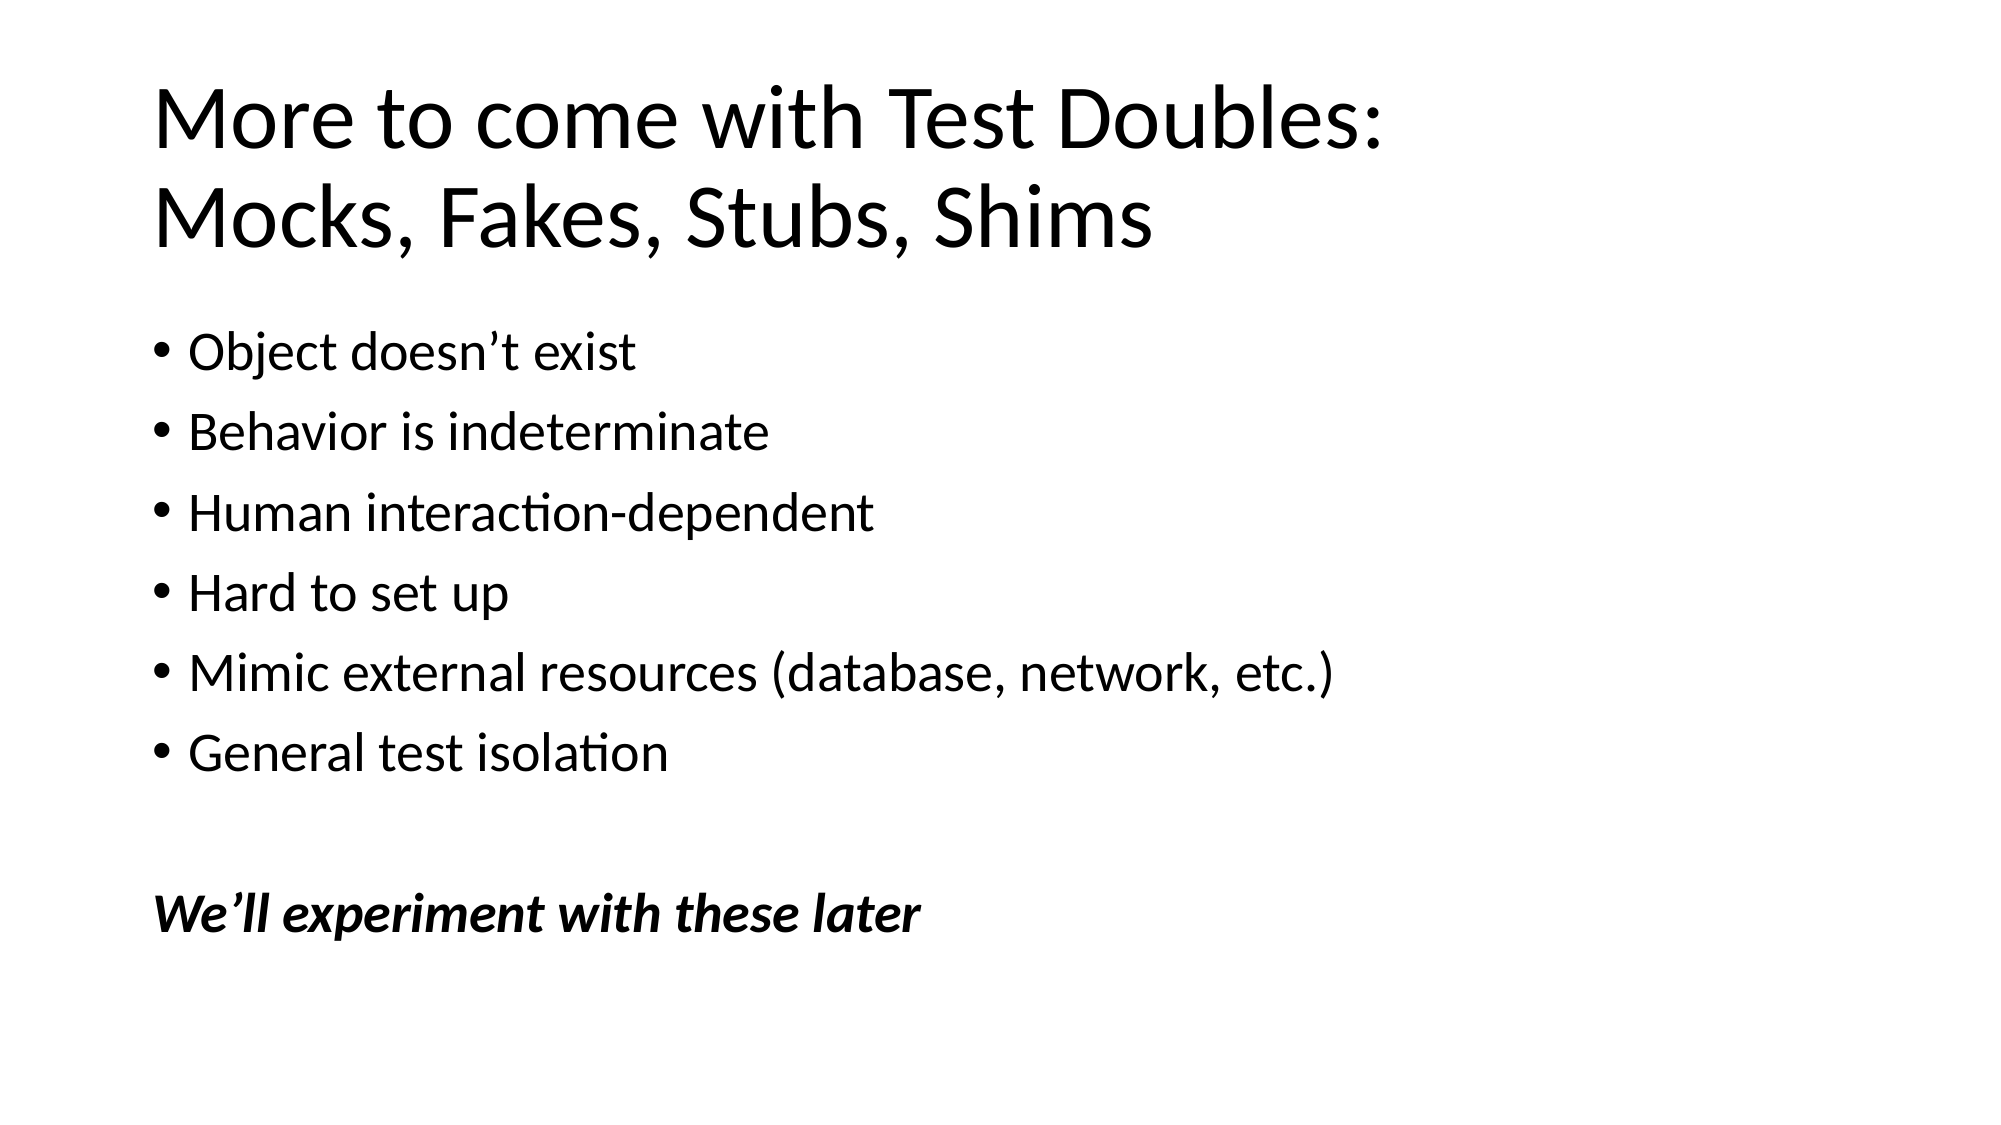

# More to come with Test Doubles: Mocks, Fakes, Stubs, Shims
Object doesn’t exist
Behavior is indeterminate
Human interaction-dependent
Hard to set up
Mimic external resources (database, network, etc.)
General test isolation

We’ll experiment with these later